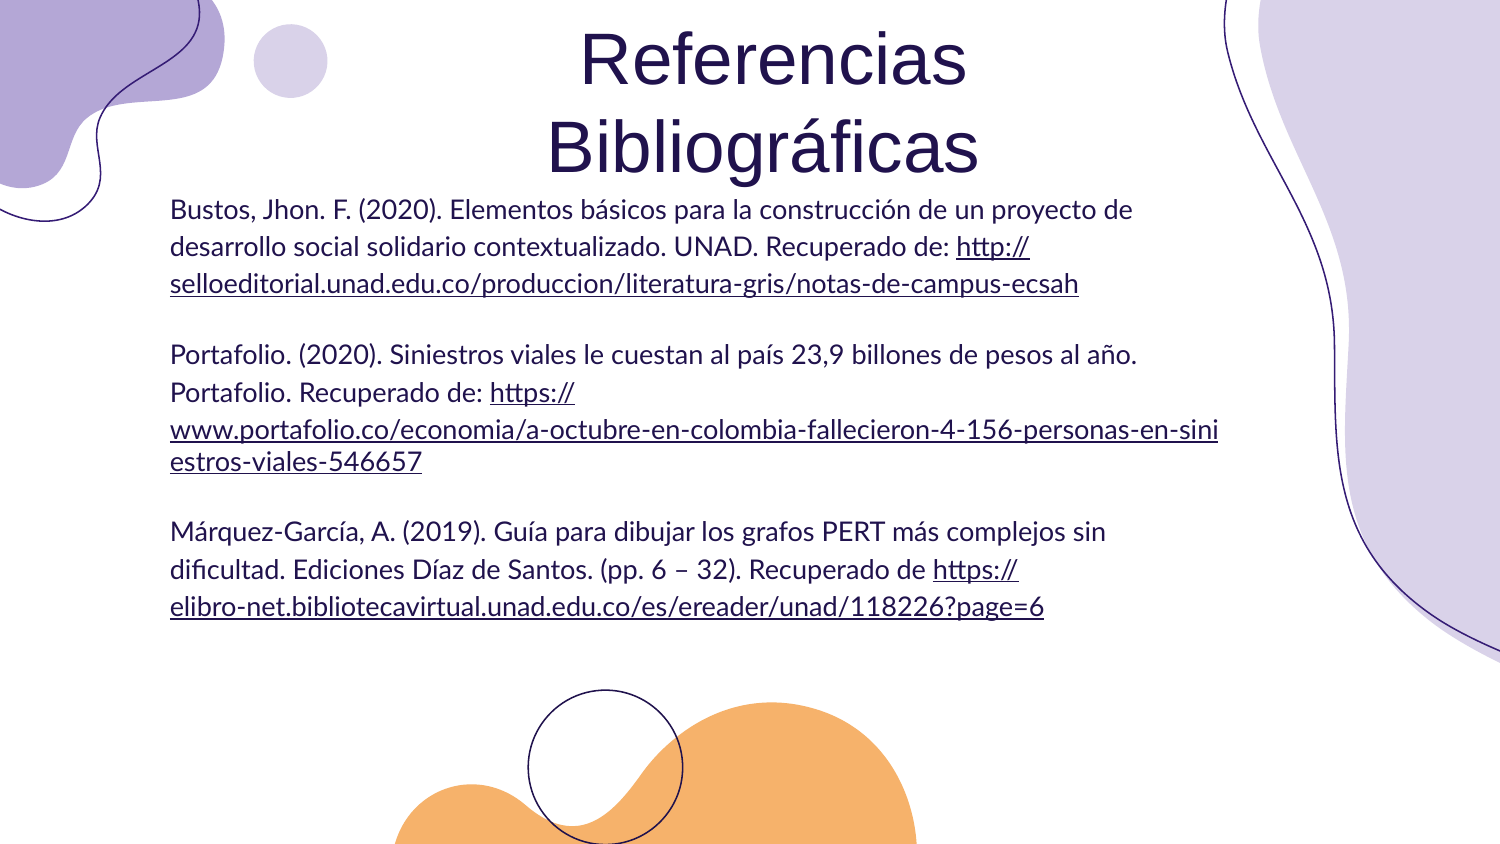

# Referencias Bibliográficas
Bustos, Jhon. F. (2020). Elementos básicos para la construcción de un proyecto de desarrollo social solidario contextualizado. UNAD. Recuperado de: http://selloeditorial.unad.edu.co/produccion/literatura-gris/notas-de-campus-ecsah
Portafolio. (2020). Siniestros viales le cuestan al país 23,9 billones de pesos al año. Portafolio. Recuperado de: https://www.portafolio.co/economia/a-octubre-en-colombia-fallecieron-4-156-personas-en-siniestros-viales-546657
Márquez-García, A. (2019). Guía para dibujar los grafos PERT más complejos sin dificultad. Ediciones Díaz de Santos. (pp. 6 – 32). Recuperado de https://elibro-net.bibliotecavirtual.unad.edu.co/es/ereader/unad/118226?page=6